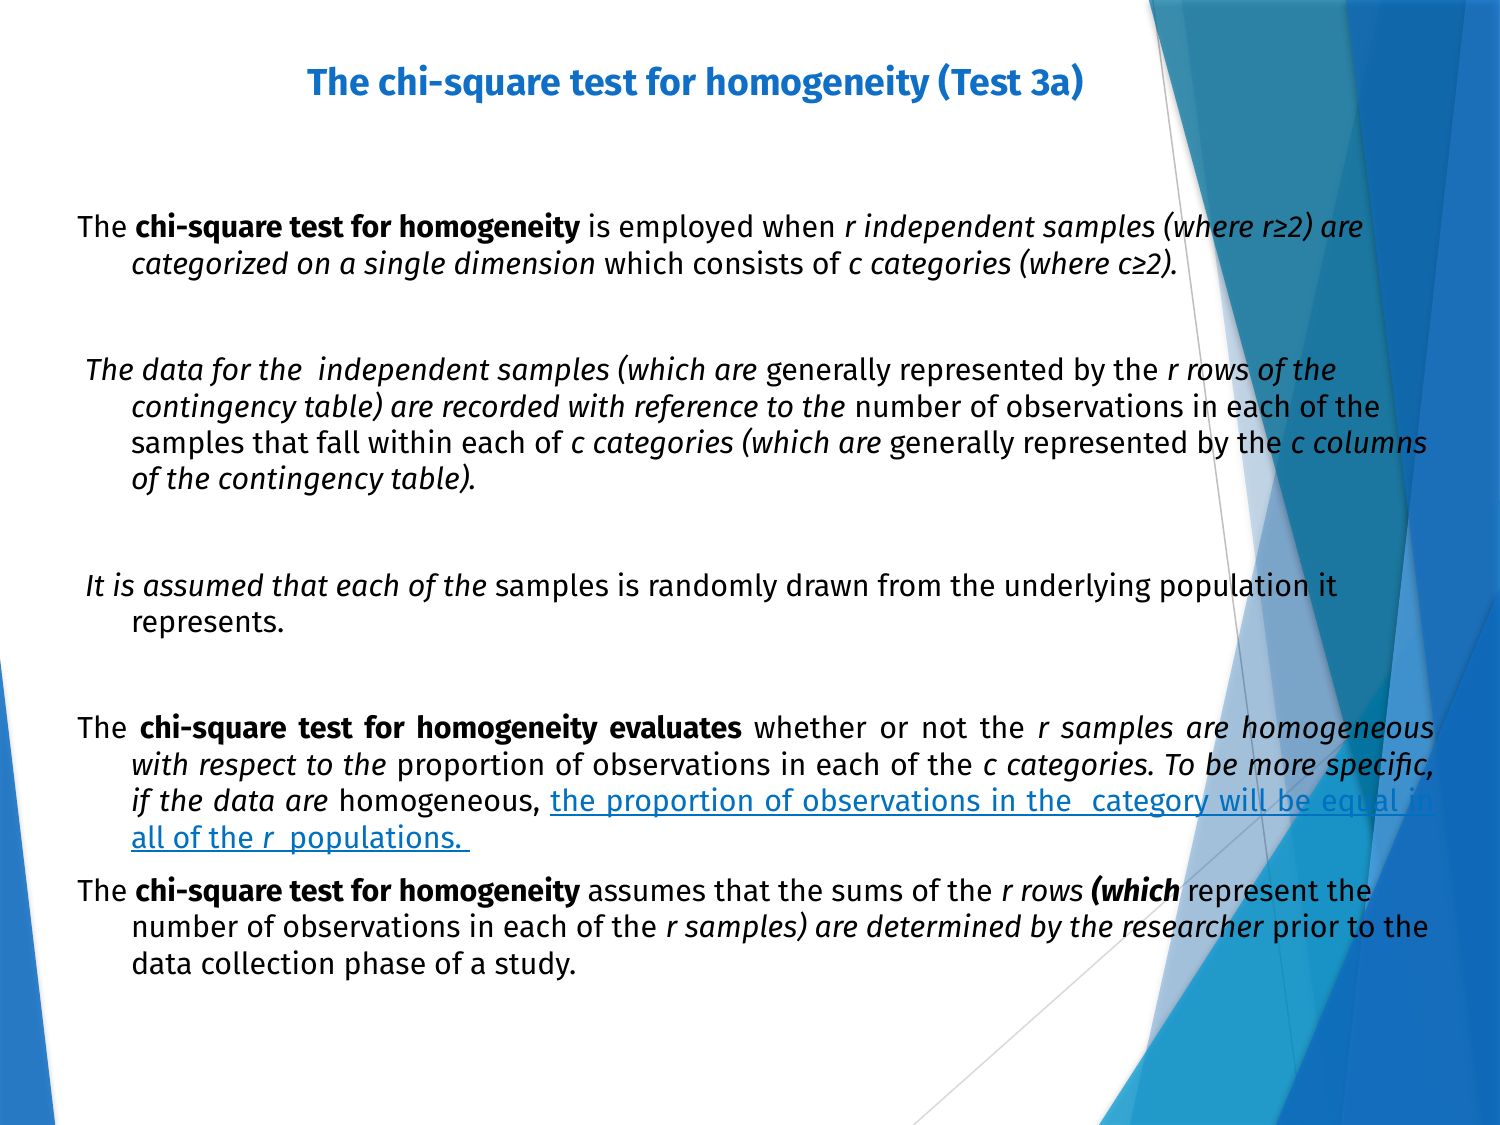

# The chi-square test for homogeneity (Test 3a)
The chi-square test for homogeneity is employed when r independent samples (where r≥2) are categorized on a single dimension which consists of c categories (where c≥2).

 The data for the  independent samples (which are generally represented by the r rows of the contingency table) are recorded with reference to the number of observations in each of the samples that fall within each of c categories (which are generally represented by the c columns of the contingency table).

 It is assumed that each of the samples is randomly drawn from the underlying population it represents.

The chi-square test for homogeneity evaluates whether or not the r samples are homogeneous with respect to the proportion of observations in each of the c categories. To be more specific, if the data are homogeneous, the proportion of observations in the  category will be equal in all of the r  populations.
The chi-square test for homogeneity assumes that the sums of the r rows (which represent the number of observations in each of the r samples) are determined by the researcher prior to the data collection phase of a study.